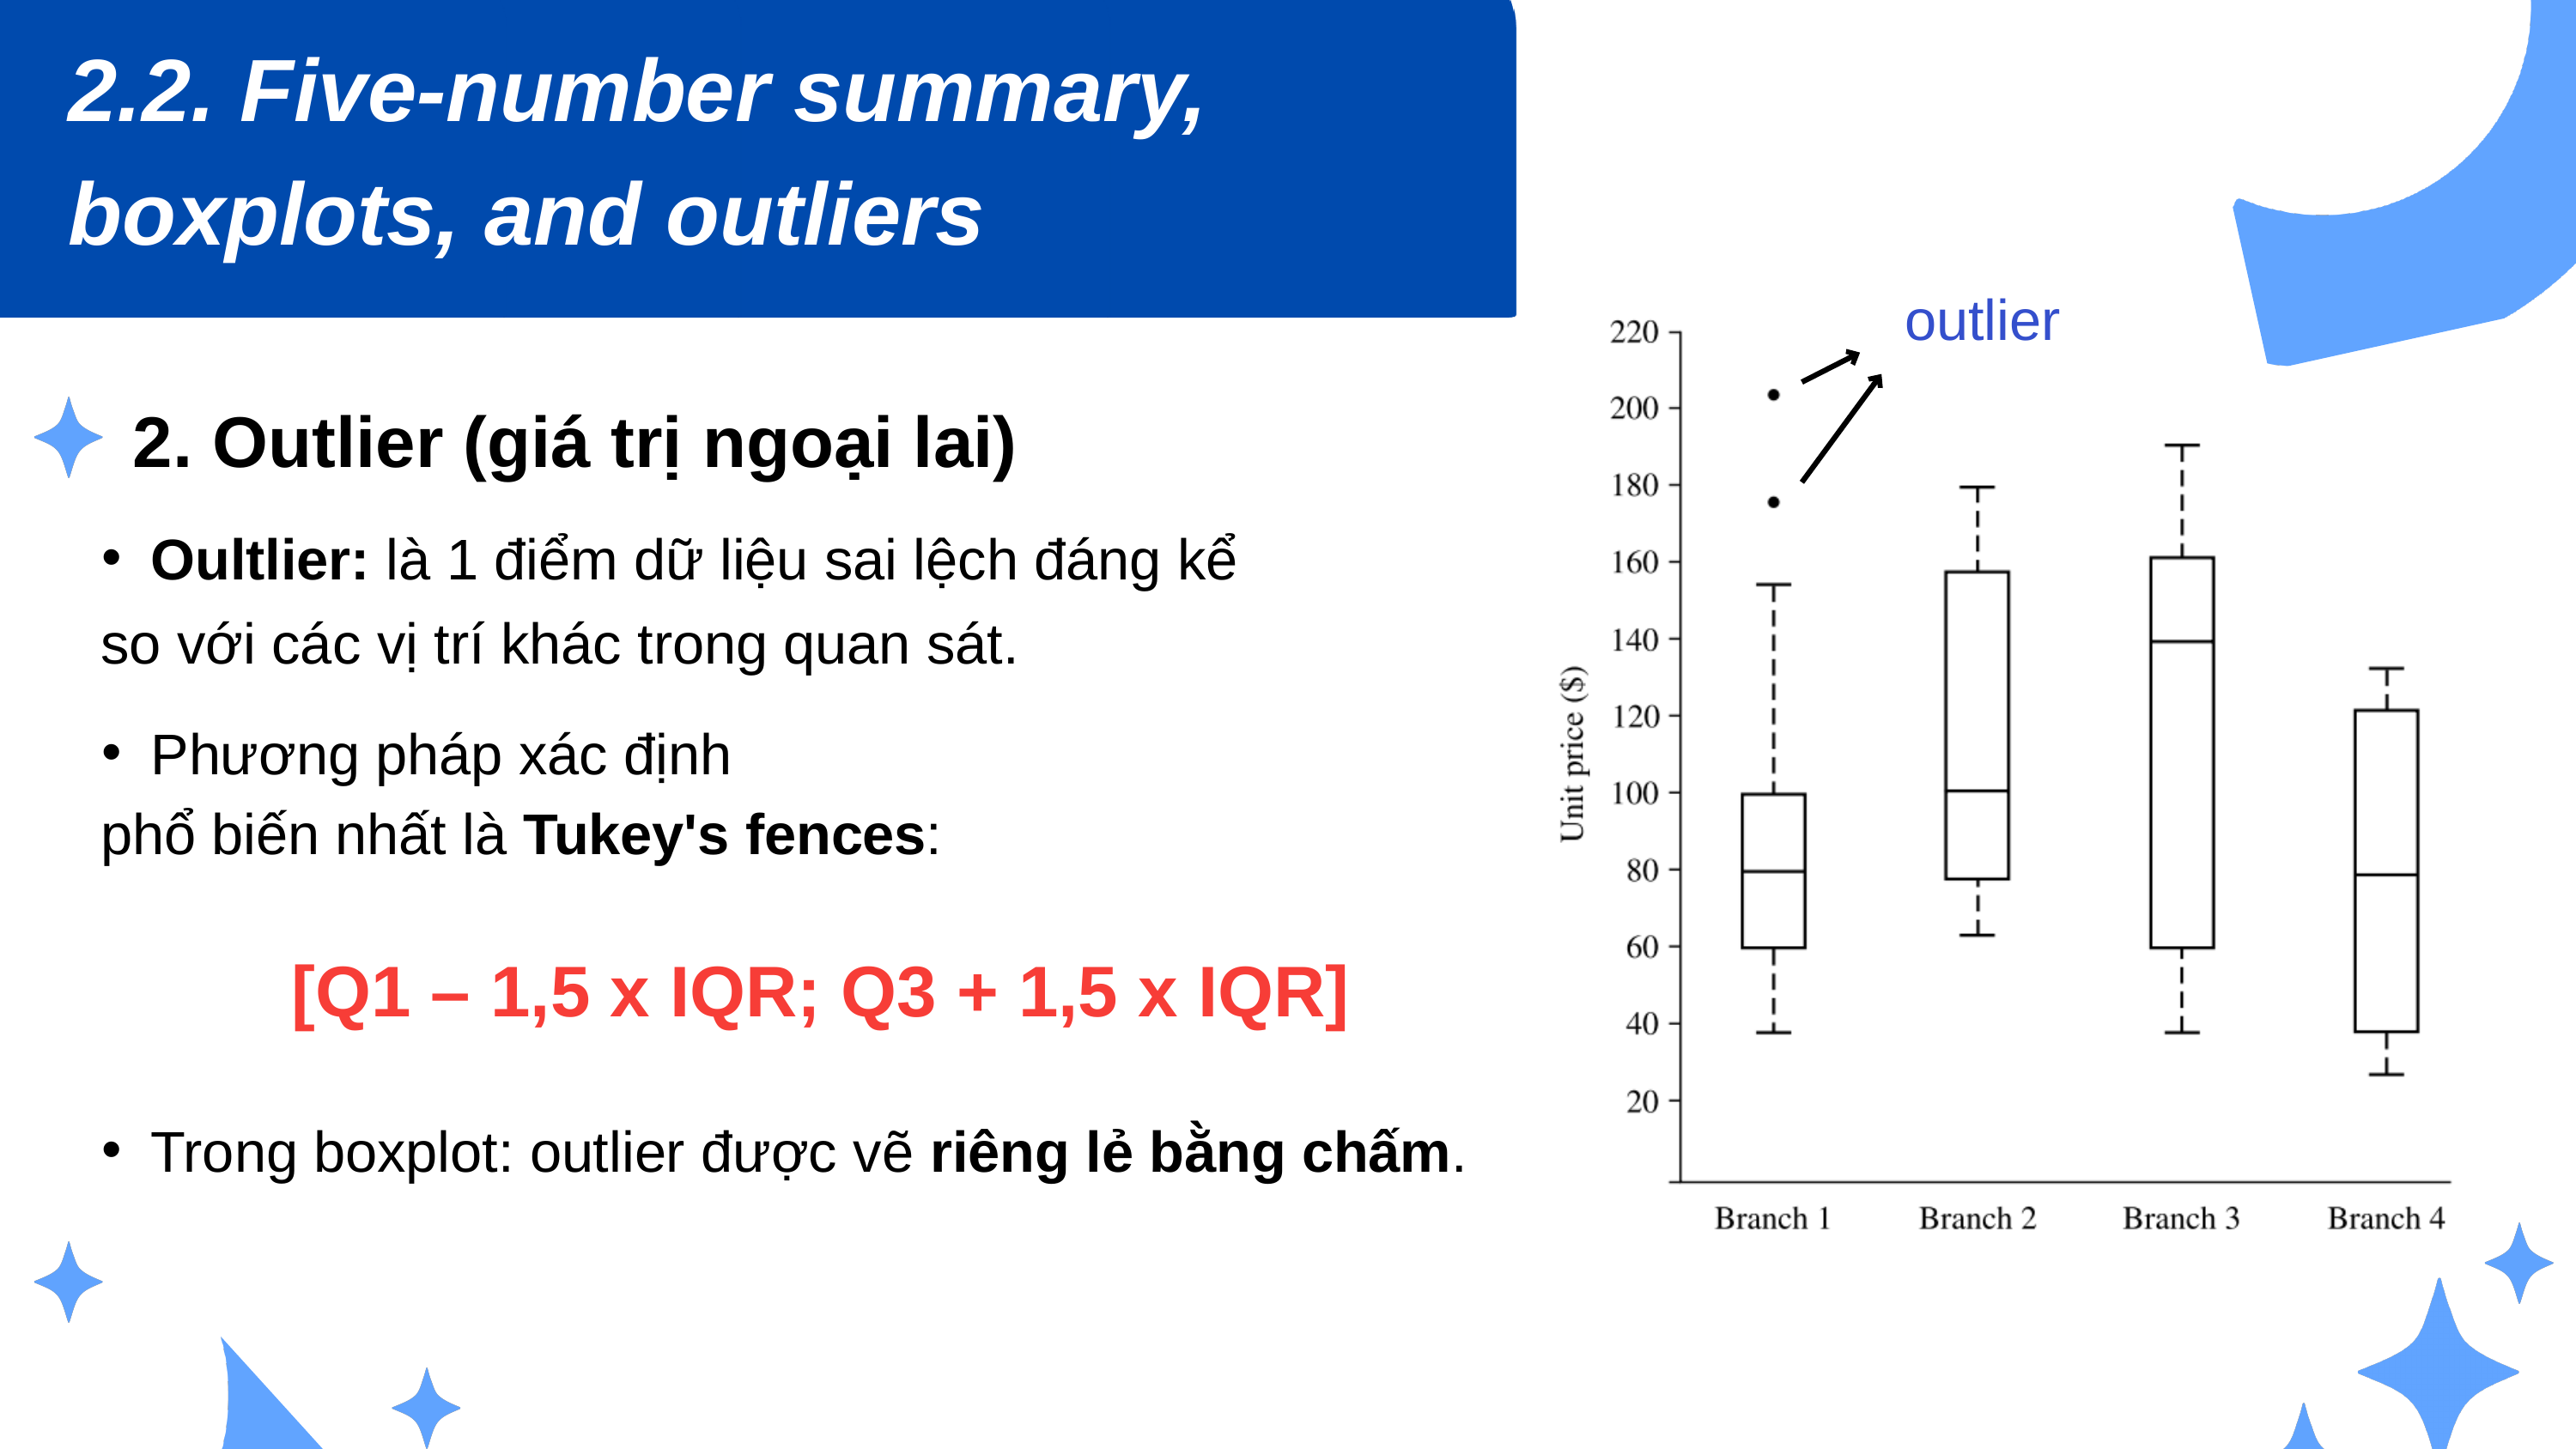

2.2. Five-number summary,
boxplots, and outliers

outlier

2. Outlier (giá trị ngoại lai)

Oultlier: là 1 điểm dữ liệu sai lệch đáng kể
   so với các vị trí khác trong quan sát.
Phương pháp xác định
   phổ biến nhất là Tukey's fences:
[Q1 – 1,5 x IQR; Q3 + 1,5 x IQR]
Trong boxplot: outlier được vẽ riêng lẻ bằng chấm.